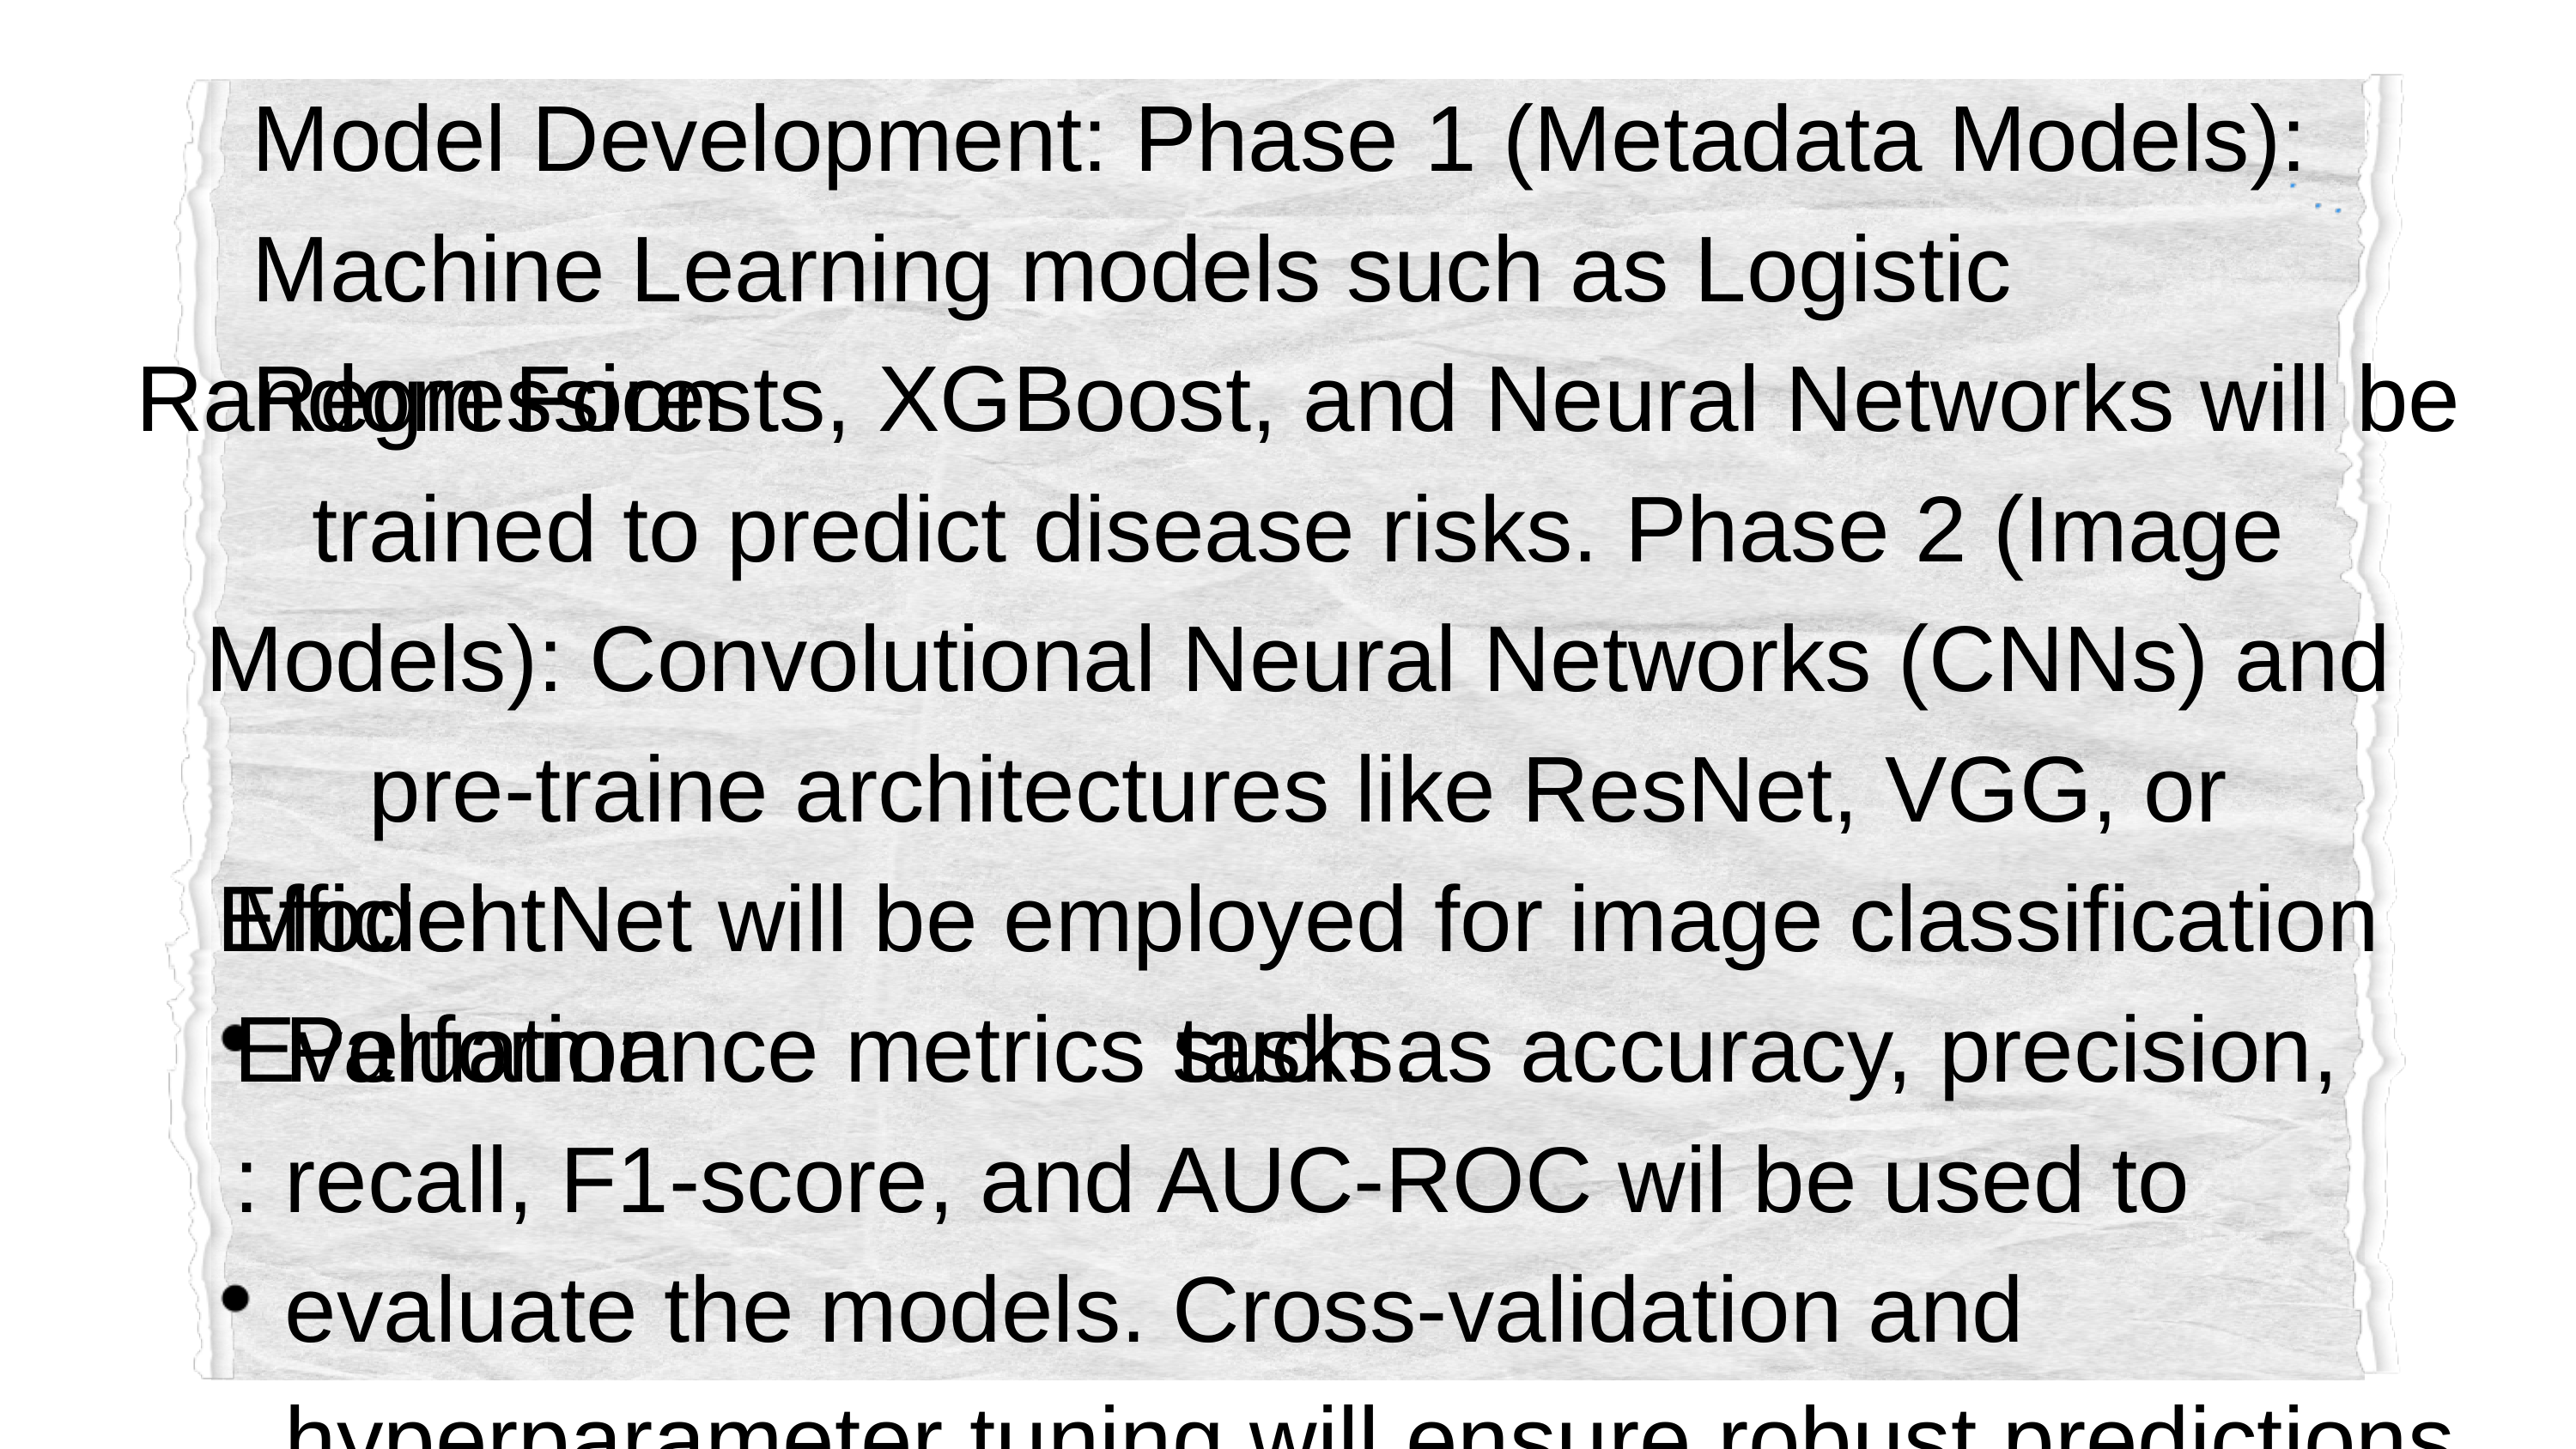

Model Development: Phase 1 (Metadata Models): Machine Learning models such as Logistic Regression

Random Forests, XGBoost, and Neural Networks will be trained to predict disease risks. Phase 2 (Image Models): Convolutional Neural Networks (CNNs) and pre-traine architectures like ResNet, VGG, or EfficientNet will be employed for image classification tasks.

Model Evaluation:
Performance metrics such as accuracy, precision, recall, F1-score, and AUC-ROC wil be used to evaluate the models. Cross-validation and hyperparameter tuning will ensure robust predictions